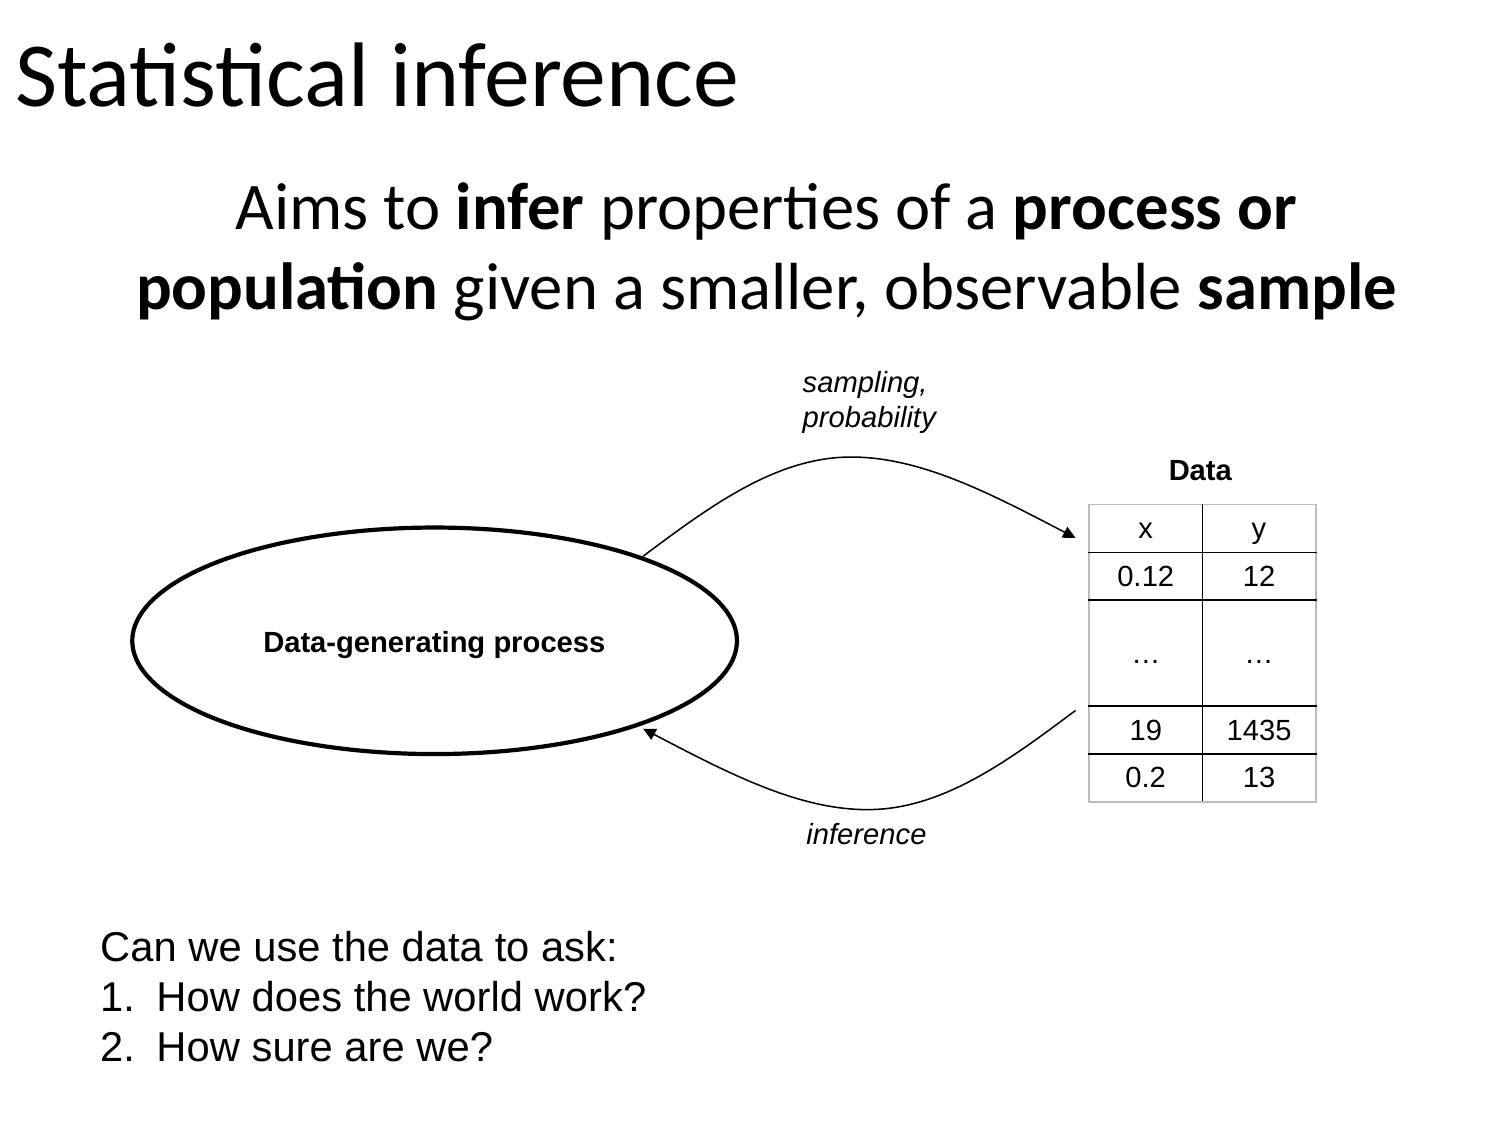

# Statistical inference
Aims to infer properties of a process or population given a smaller, observable sample
sampling,
probability
Data

| x | y |
| --- | --- |
| 0.12 | 12 |
| … | … |
| 19 | 1435 |
| 0.2 | 13 |
Data-generating process

inference
Can we use the data to ask:
How does the world work?
How sure are we?